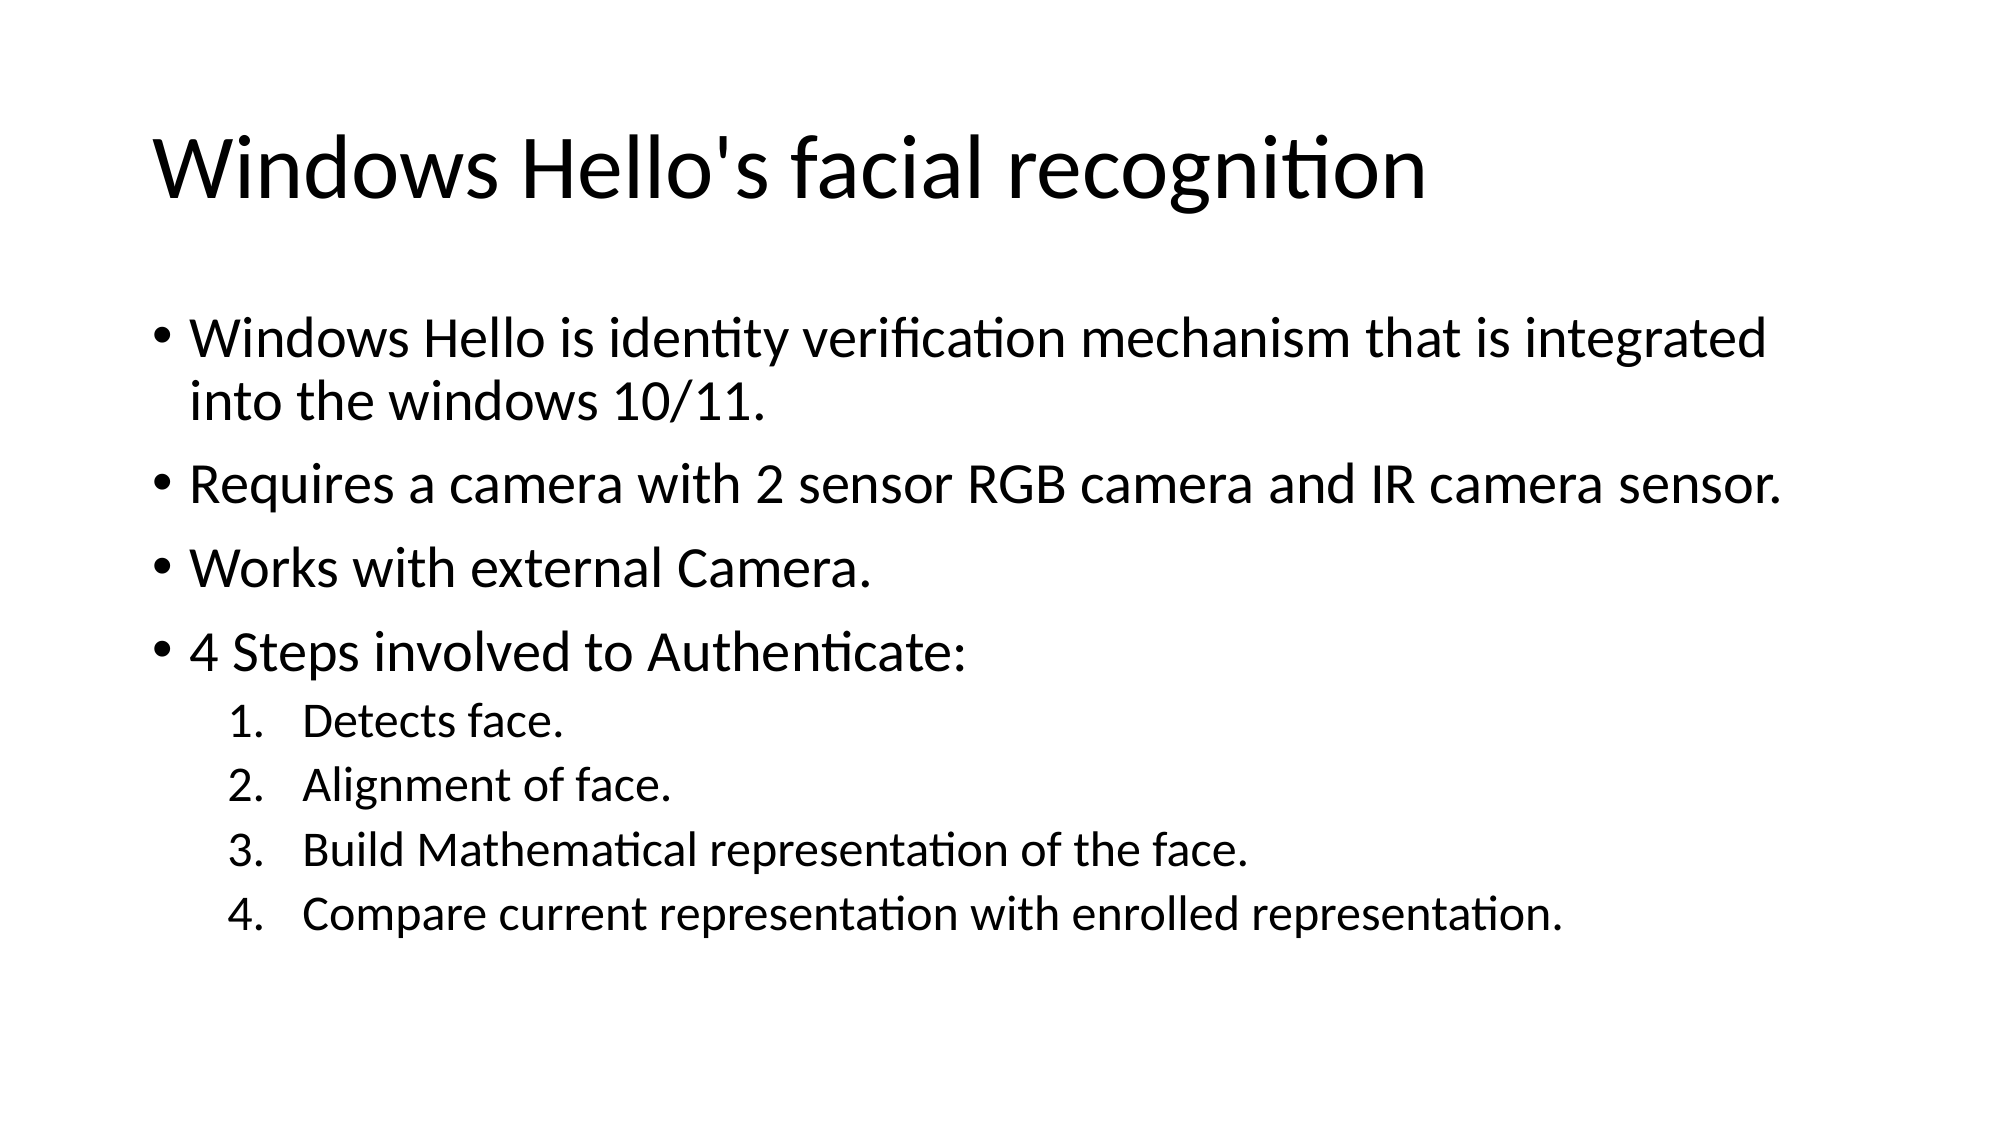

# Windows Hello's facial recognition
Windows Hello is identity verification mechanism that is integrated into the windows 10/11.
Requires a camera with 2 sensor RGB camera and IR camera sensor.
Works with external Camera.
4 Steps involved to Authenticate:
Detects face.
Alignment of face.
Build Mathematical representation of the face.
Compare current representation with enrolled representation.